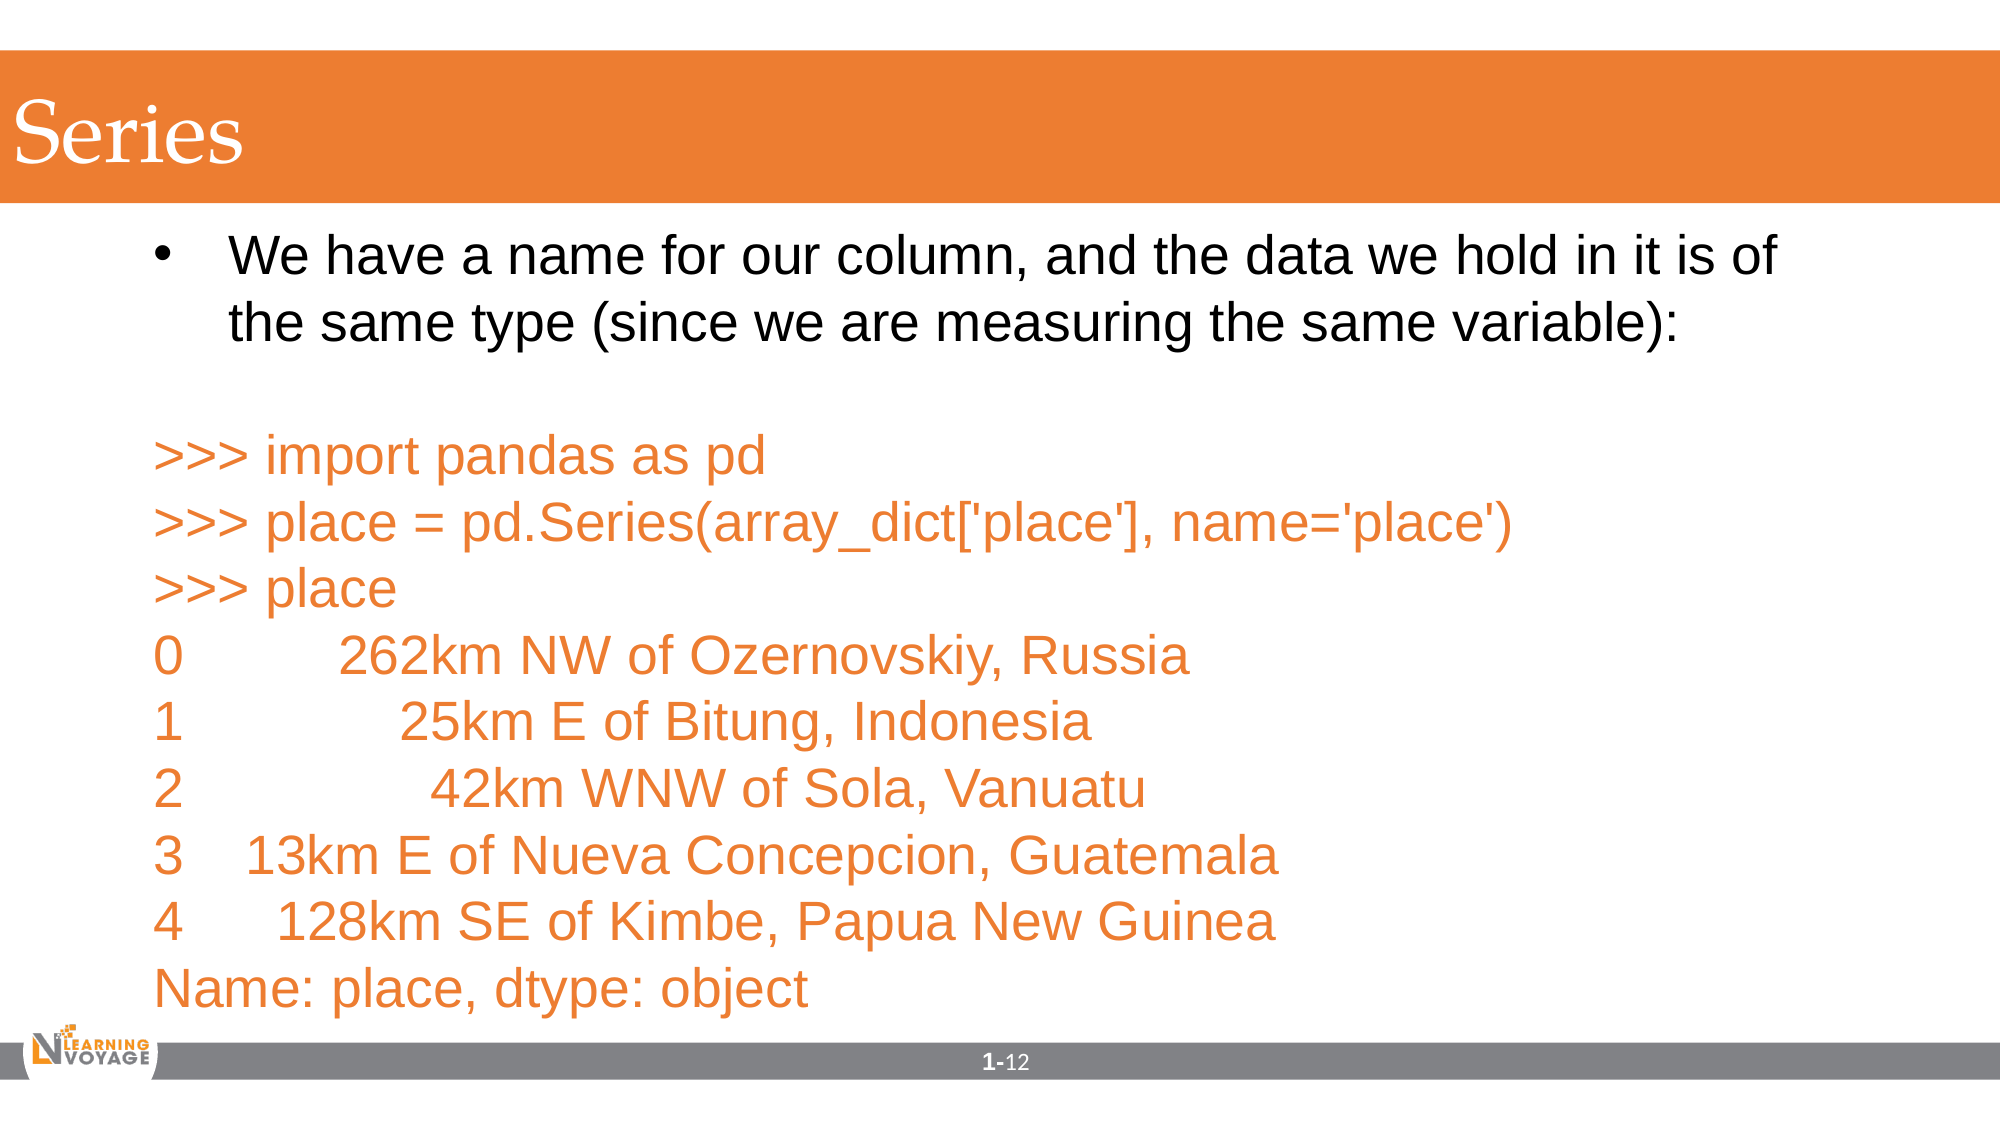

Series
We have a name for our column, and the data we hold in it is of the same type (since we are measuring the same variable):

>>> import pandas as pd
>>> place = pd.Series(array_dict['place'], name='place')
>>> place
0          262km NW of Ozernovskiy, Russia
1              25km E of Bitung, Indonesia
2                42km WNW of Sola, Vanuatu
3    13km E of Nueva Concepcion, Guatemala
4      128km SE of Kimbe, Papua New Guinea
Name: place, dtype: object
1-12